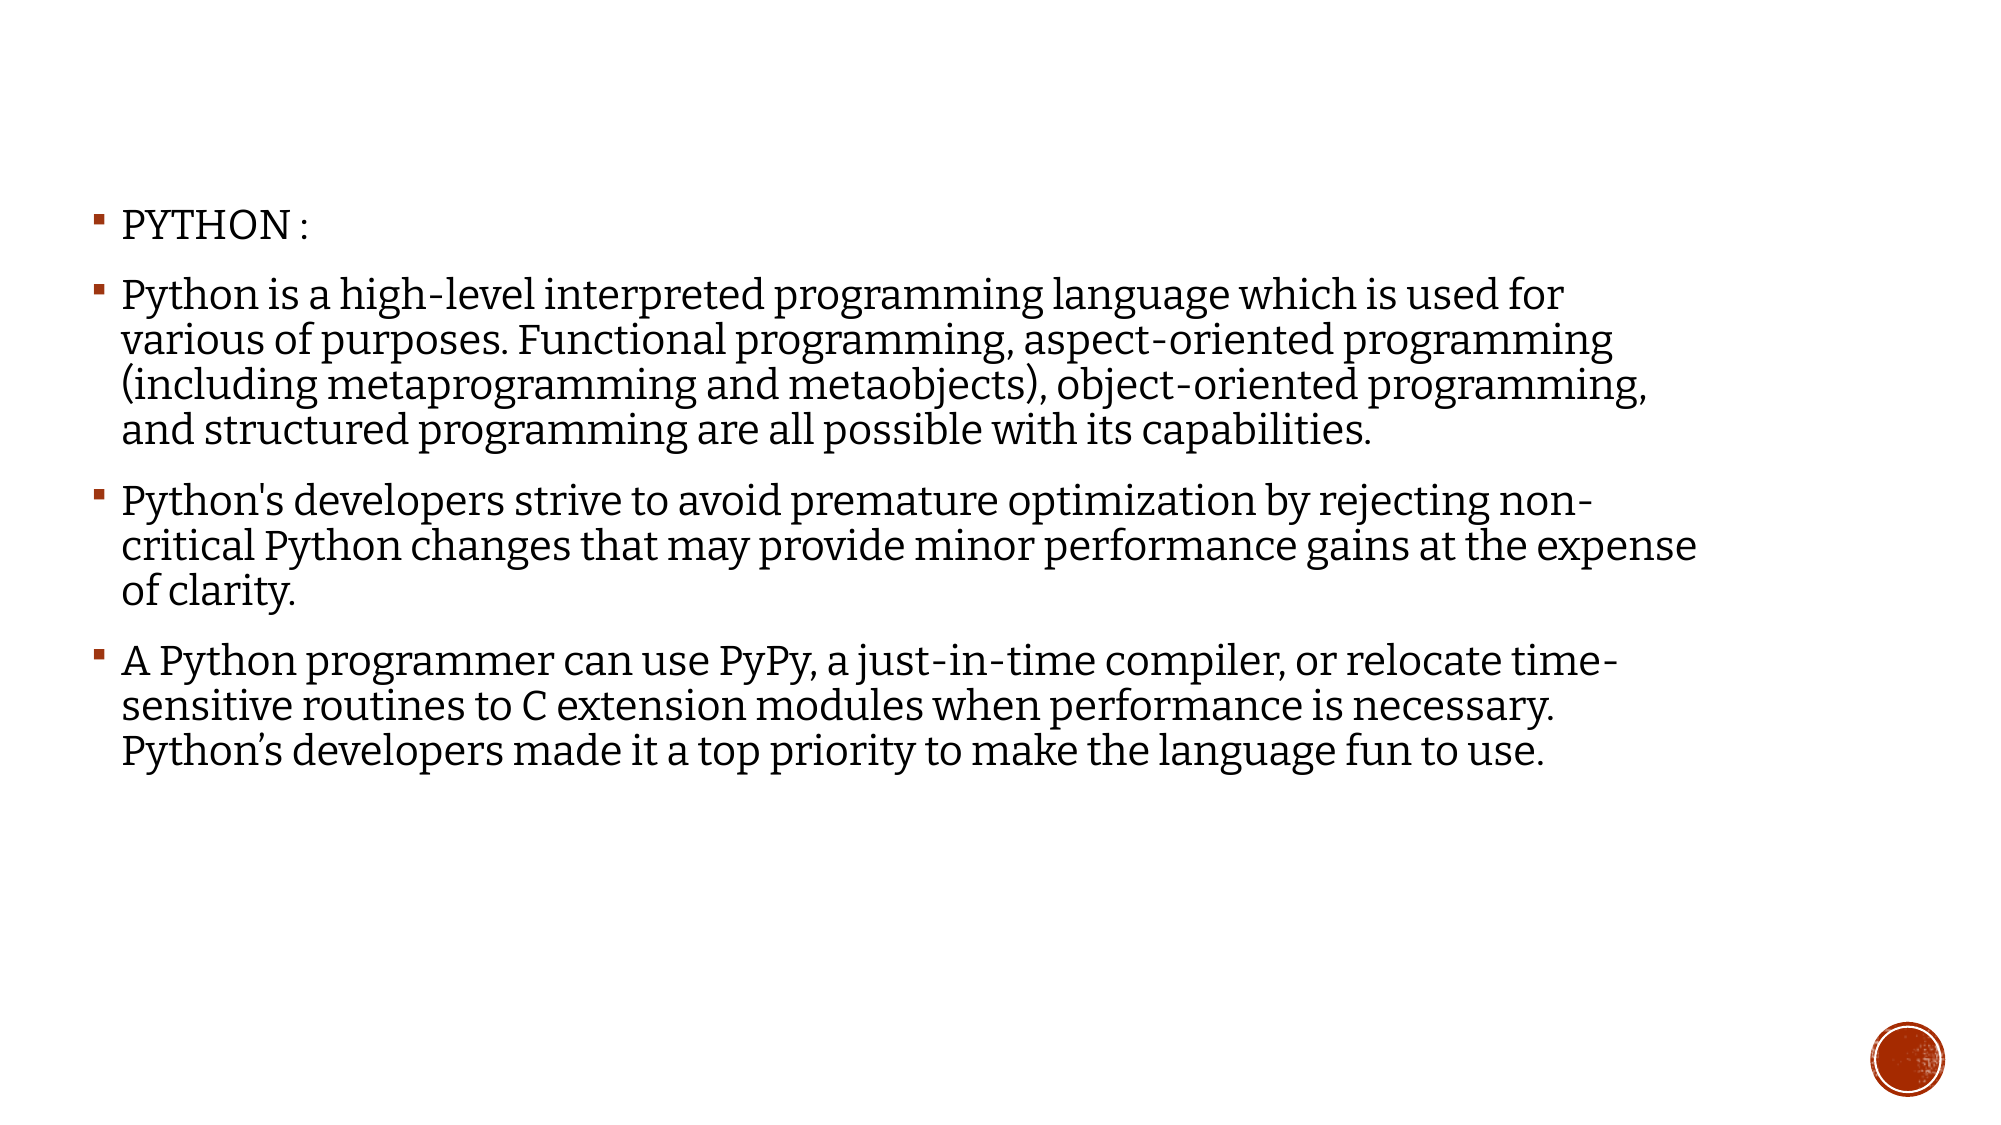

PYTHON :
Python is a high-level interpreted programming language which is used for various of purposes. Functional programming, aspect-oriented programming (including metaprogramming and metaobjects), object-oriented programming, and structured programming are all possible with its capabilities.
Python's developers strive to avoid premature optimization by rejecting non-critical Python changes that may provide minor performance gains at the expense of clarity.
A Python programmer can use PyPy, a just-in-time compiler, or relocate time-sensitive routines to C extension modules when performance is necessary. Python’s developers made it a top priority to make the language fun to use.